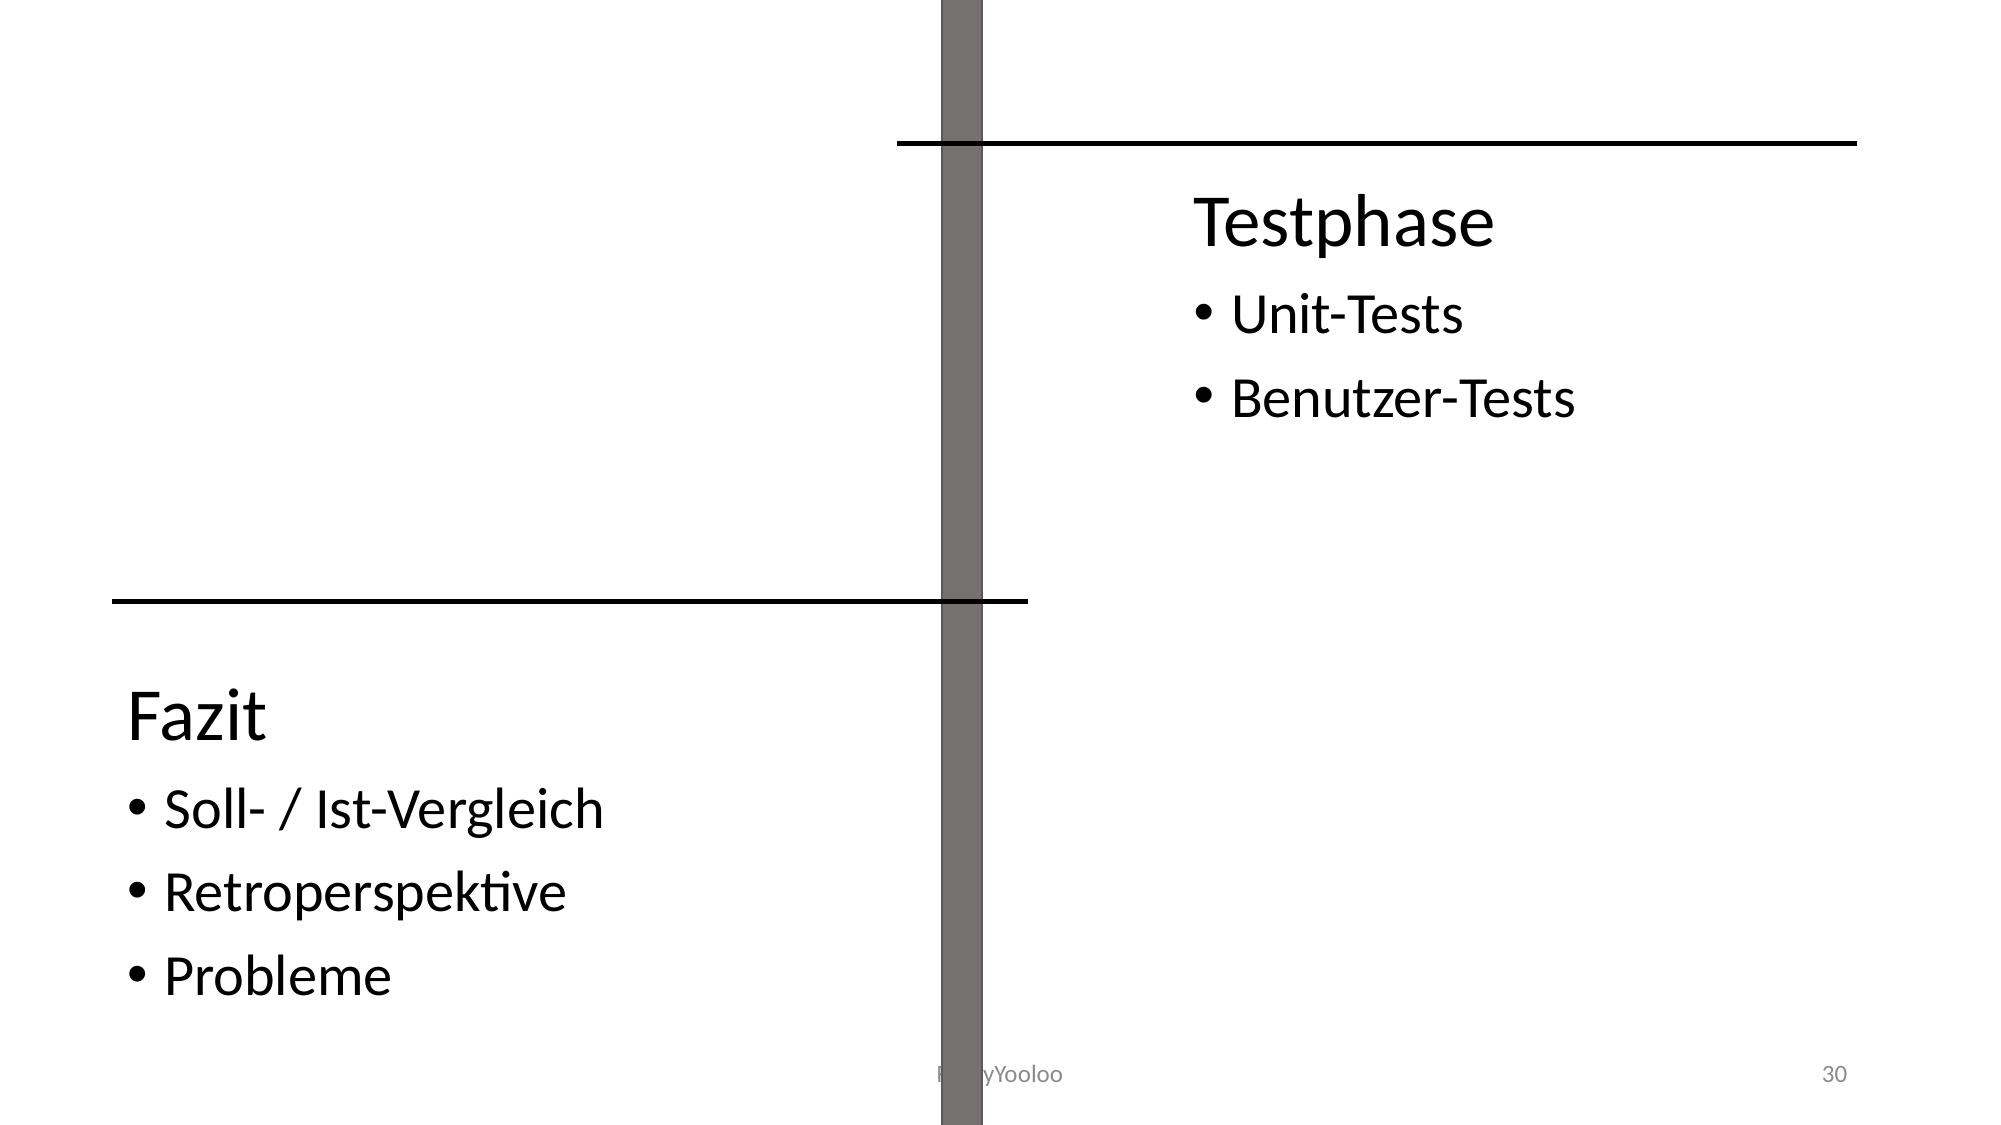

Testphase
Unit-Tests
Benutzer-Tests
Fazit
Soll- / Ist-Vergleich
Retroperspektive
Probleme
FancyYooloo
30